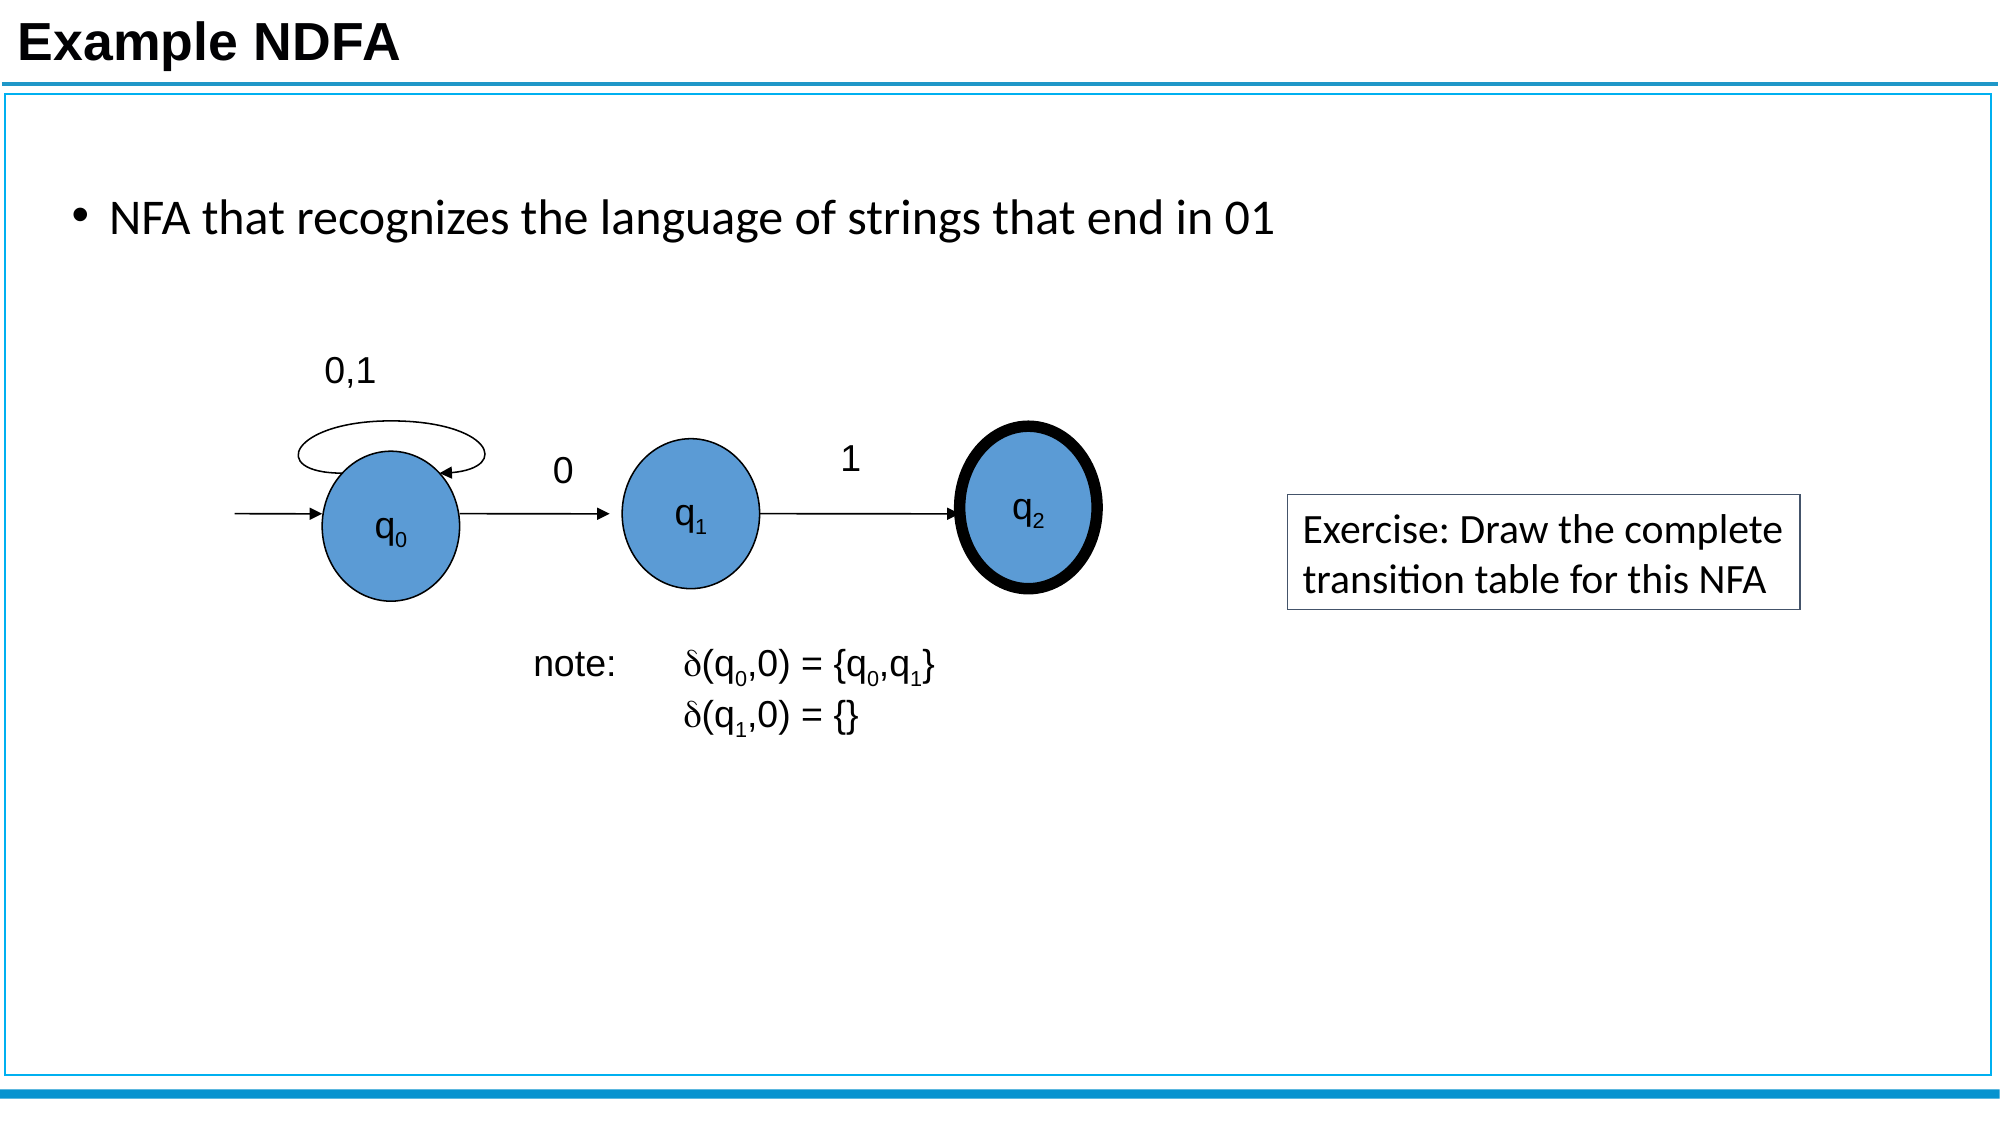

Example NDFA

NFA that recognizes the language of strings that end in 01
0,1
1
q2
0
q1
q0

note:	δ(q0,0) = {q0,q1}
	δ(q1,0) = {}
Exercise: Draw the complete transition table for this NFA